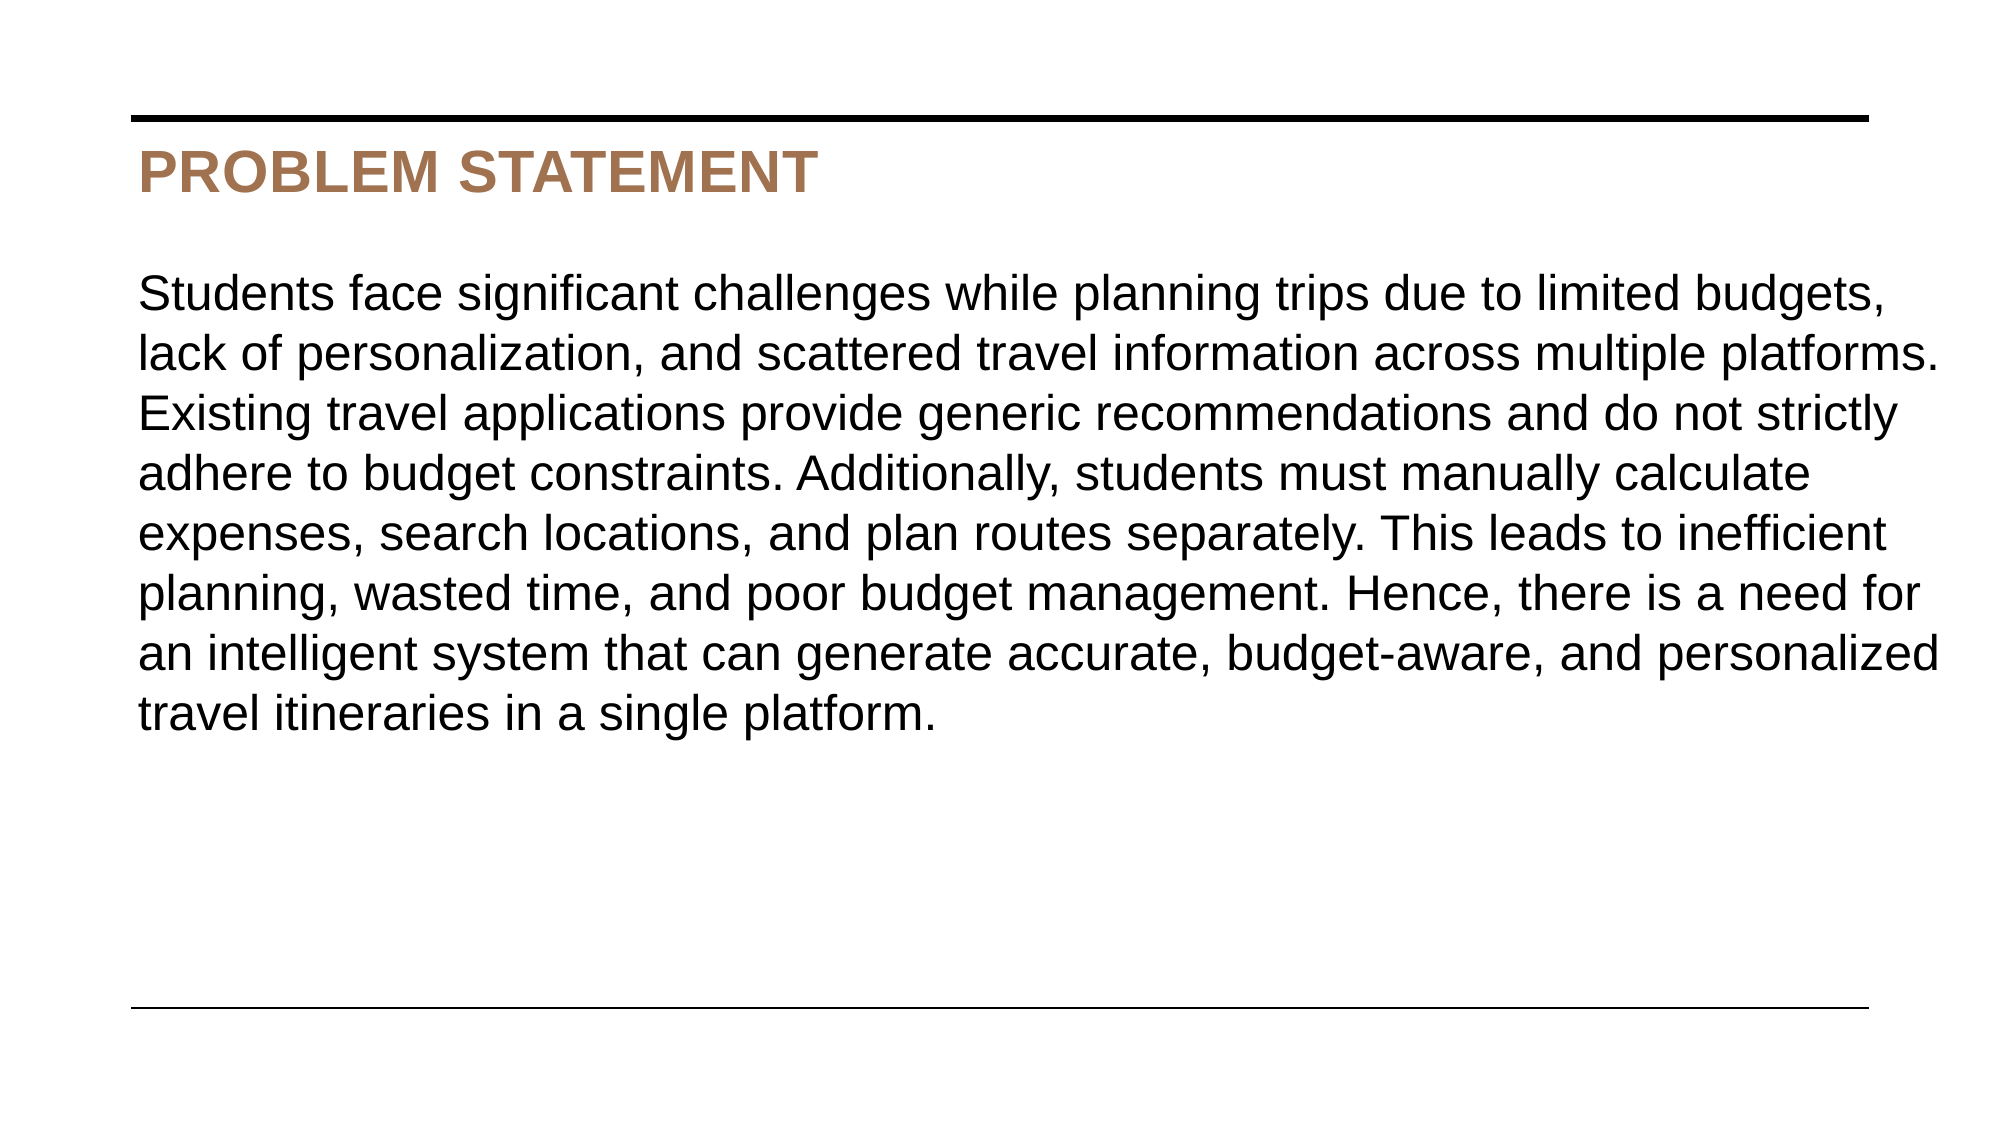

# Problem Statement
Students face significant challenges while planning trips due to limited budgets, lack of personalization, and scattered travel information across multiple platforms. Existing travel applications provide generic recommendations and do not strictly adhere to budget constraints. Additionally, students must manually calculate expenses, search locations, and plan routes separately. This leads to inefficient planning, wasted time, and poor budget management. Hence, there is a need for an intelligent system that can generate accurate, budget-aware, and personalized travel itineraries in a single platform.